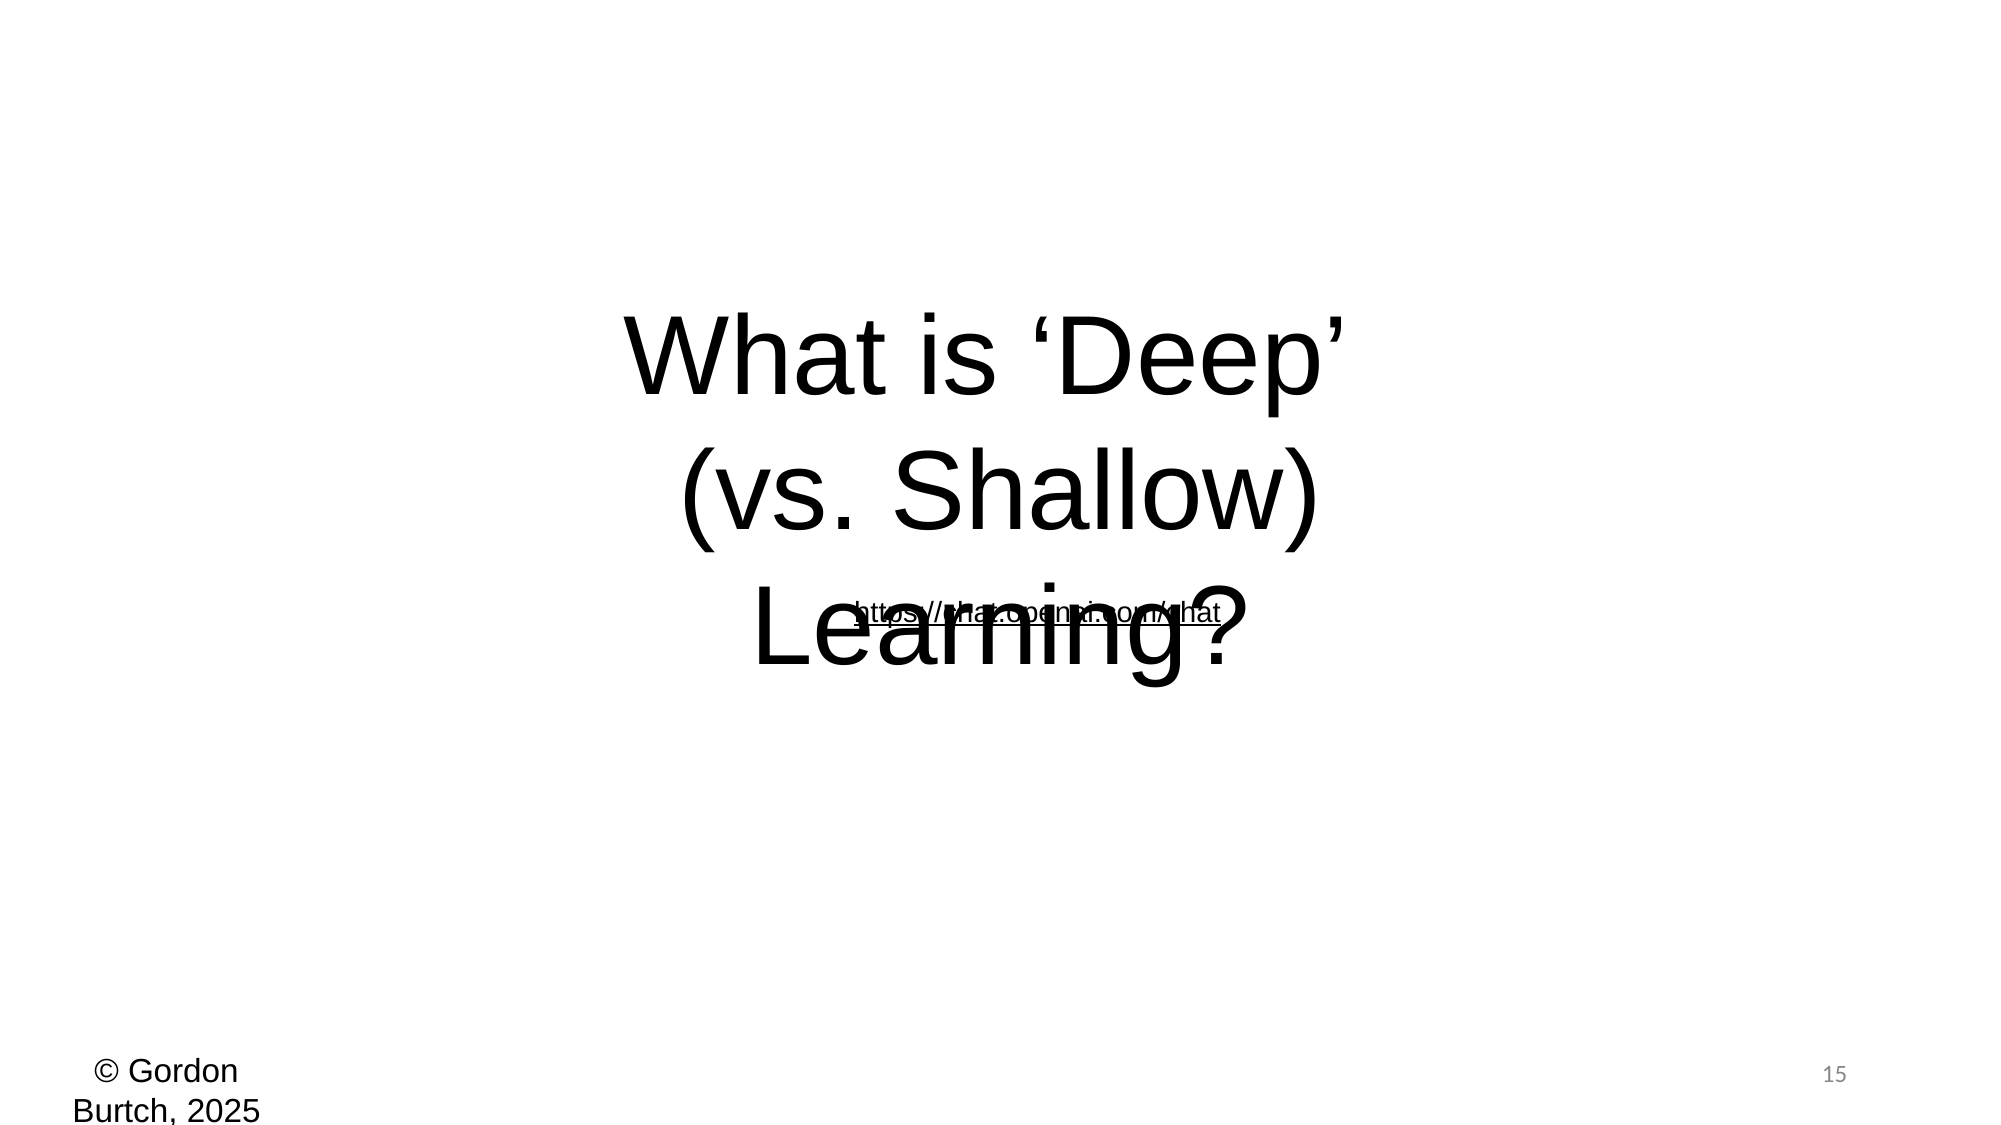

What is ‘Deep’
(vs. Shallow) Learning?
https://chat.openai.com/chat
15